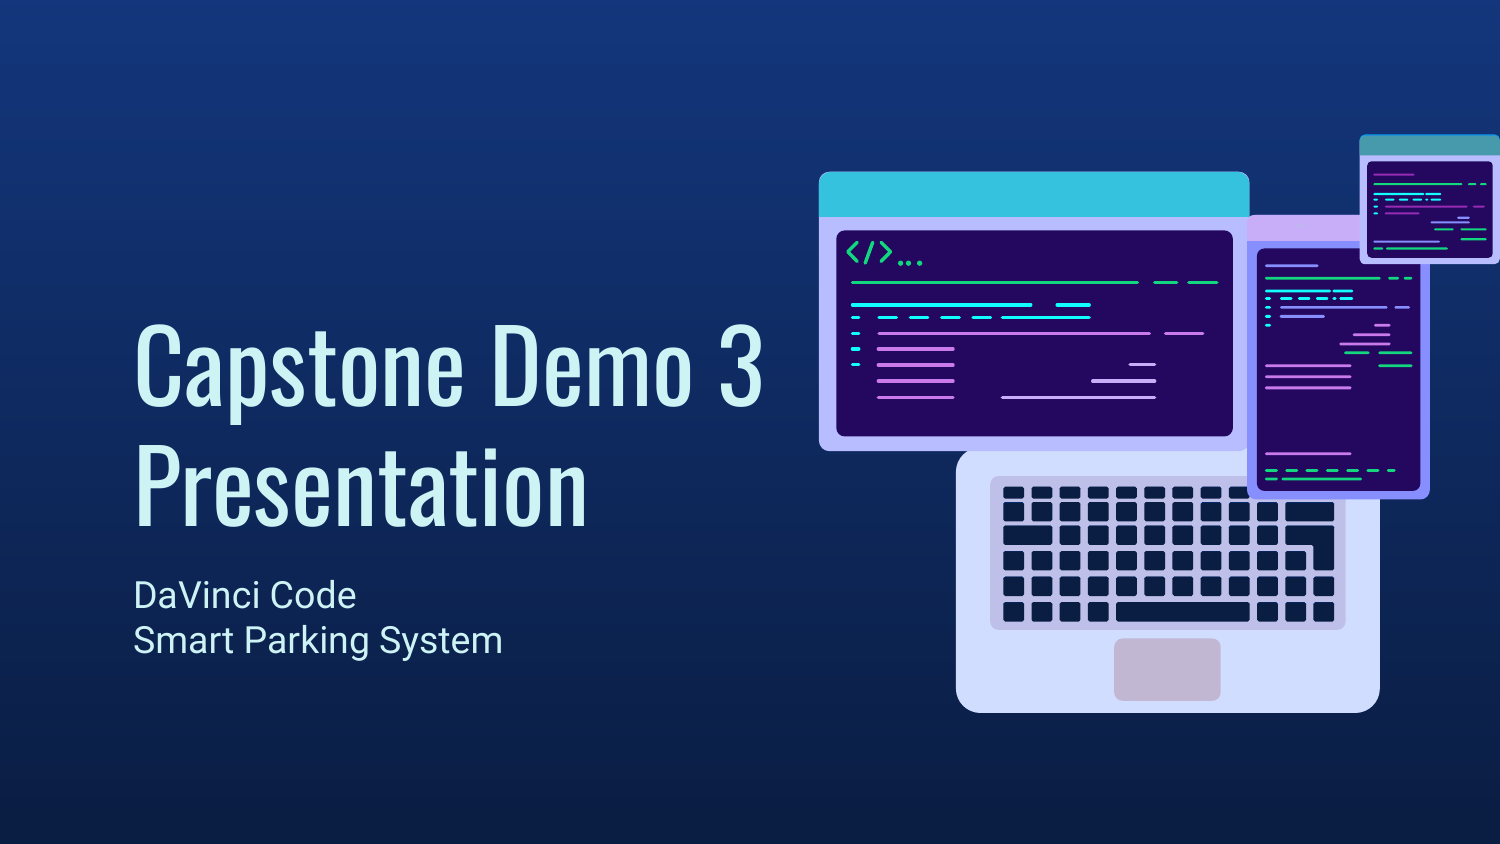

# Capstone Demo 3 Presentation

DaVinci Code
Smart Parking System